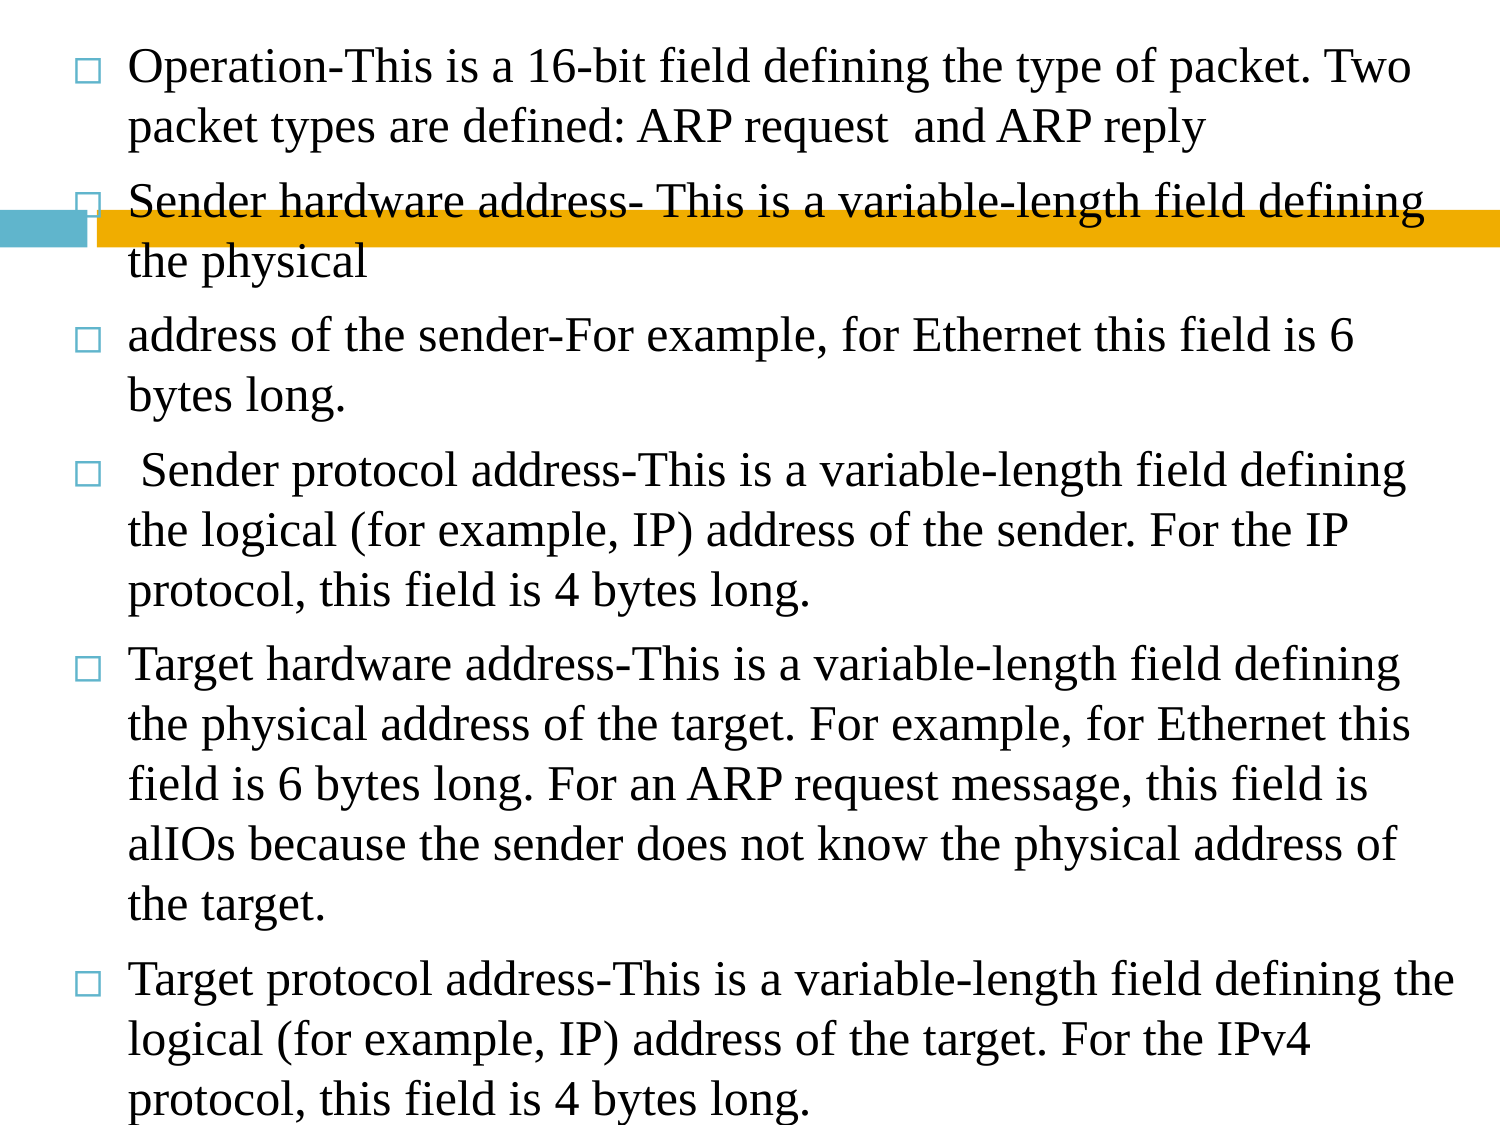

Operation-This is a 16-bit field defining the type of packet. Two packet types are defined: ARP request  and ARP reply
Sender hardware address- This is a variable-length field defining the physical
address of the sender-For example, for Ethernet this field is 6 bytes long.
 Sender protocol address-This is a variable-length field defining the logical (for example, IP) address of the sender. For the IP protocol, this field is 4 bytes long.
Target hardware address-This is a variable-length field defining the physical address of the target. For example, for Ethernet this field is 6 bytes long. For an ARP request message, this field is alIOs because the sender does not know the physical address of the target.
Target protocol address-This is a variable-length field defining the logical (for example, IP) address of the target. For the IPv4 protocol, this field is 4 bytes long.